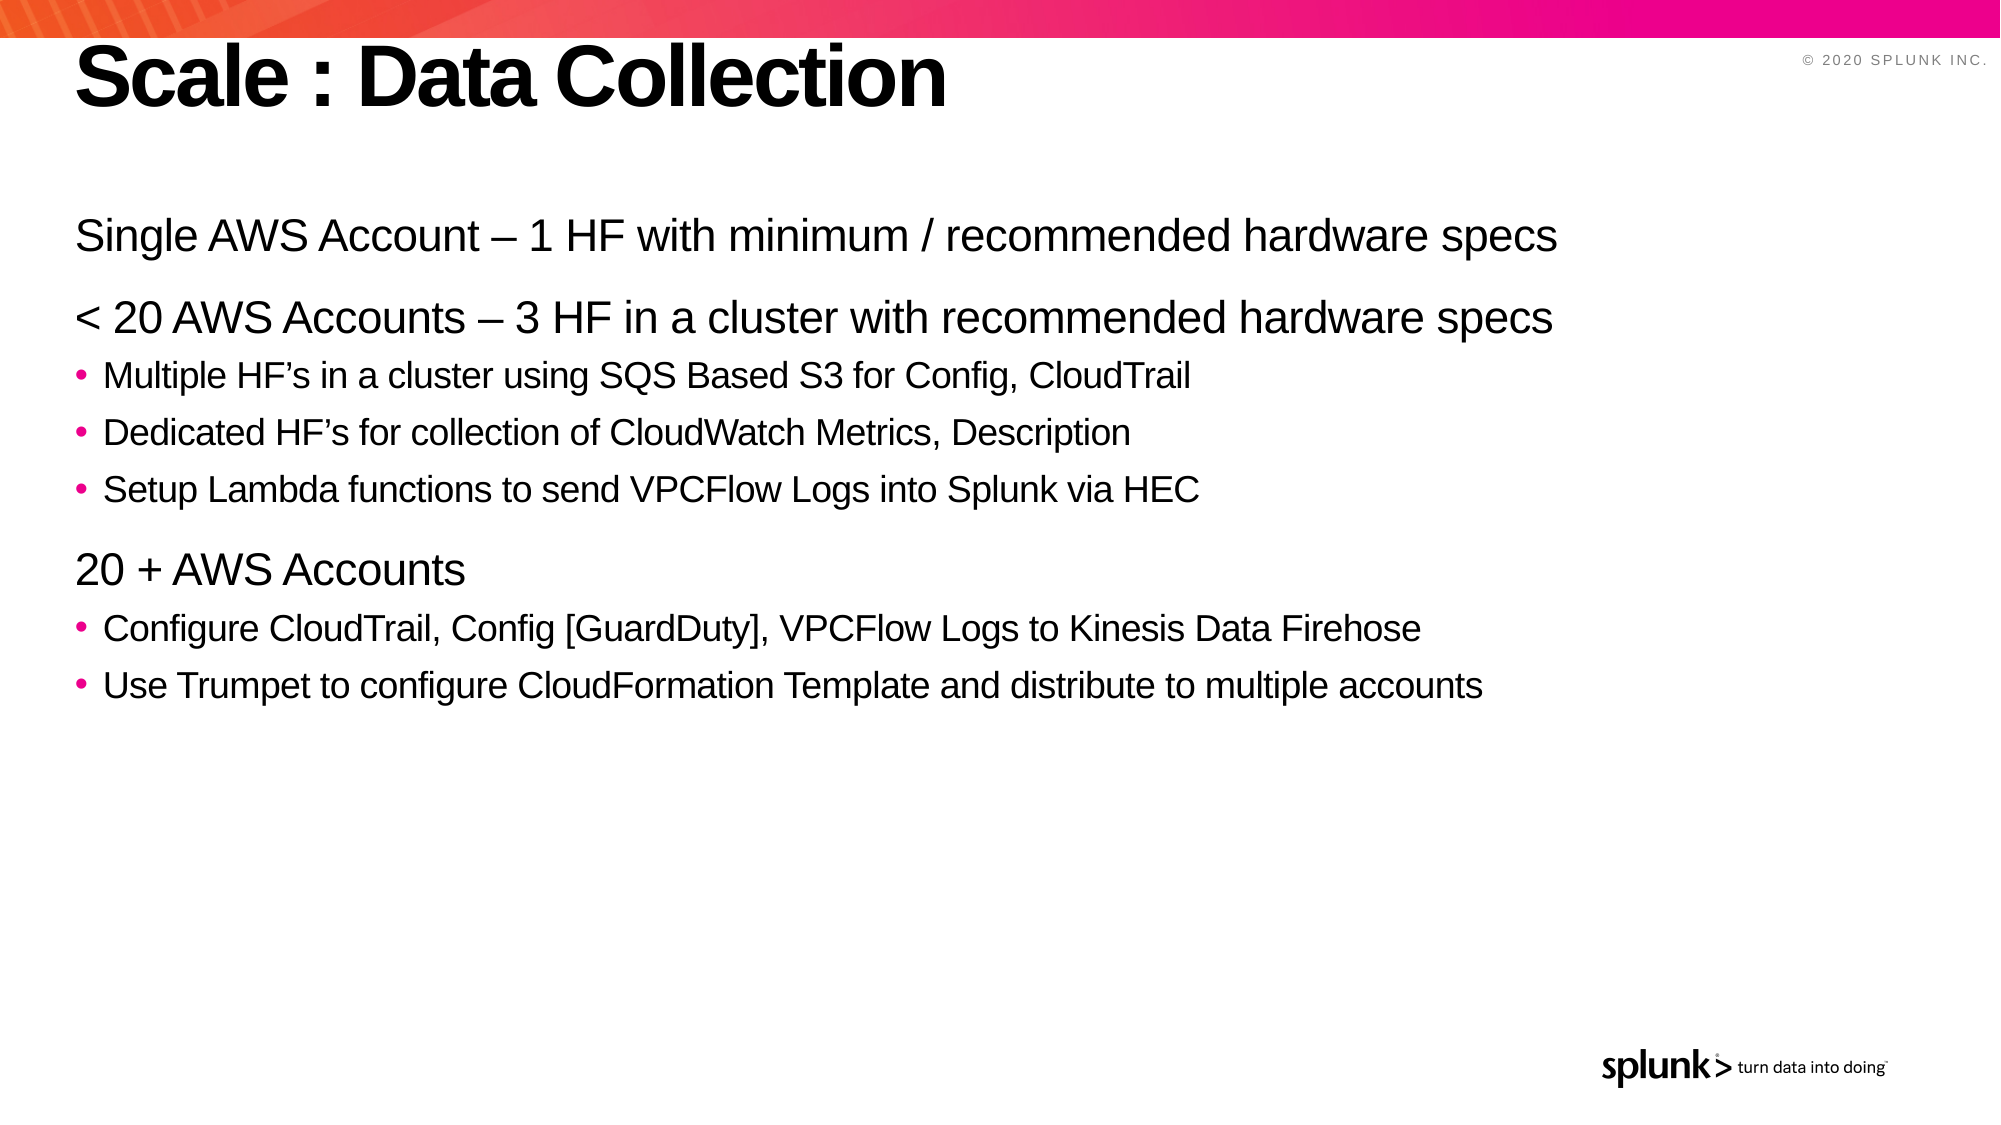

# Scale : Data Collection

Single AWS Account – 1 HF with minimum / recommended hardware specs
< 20 AWS Accounts – 3 HF in a cluster with recommended hardware specs
Multiple HF’s in a cluster using SQS Based S3 for Config, CloudTrail
Dedicated HF’s for collection of CloudWatch Metrics, Description
Setup Lambda functions to send VPCFlow Logs into Splunk via HEC
20 + AWS Accounts
Configure CloudTrail, Config [GuardDuty], VPCFlow Logs to Kinesis Data Firehose
Use Trumpet to configure CloudFormation Template and distribute to multiple accounts